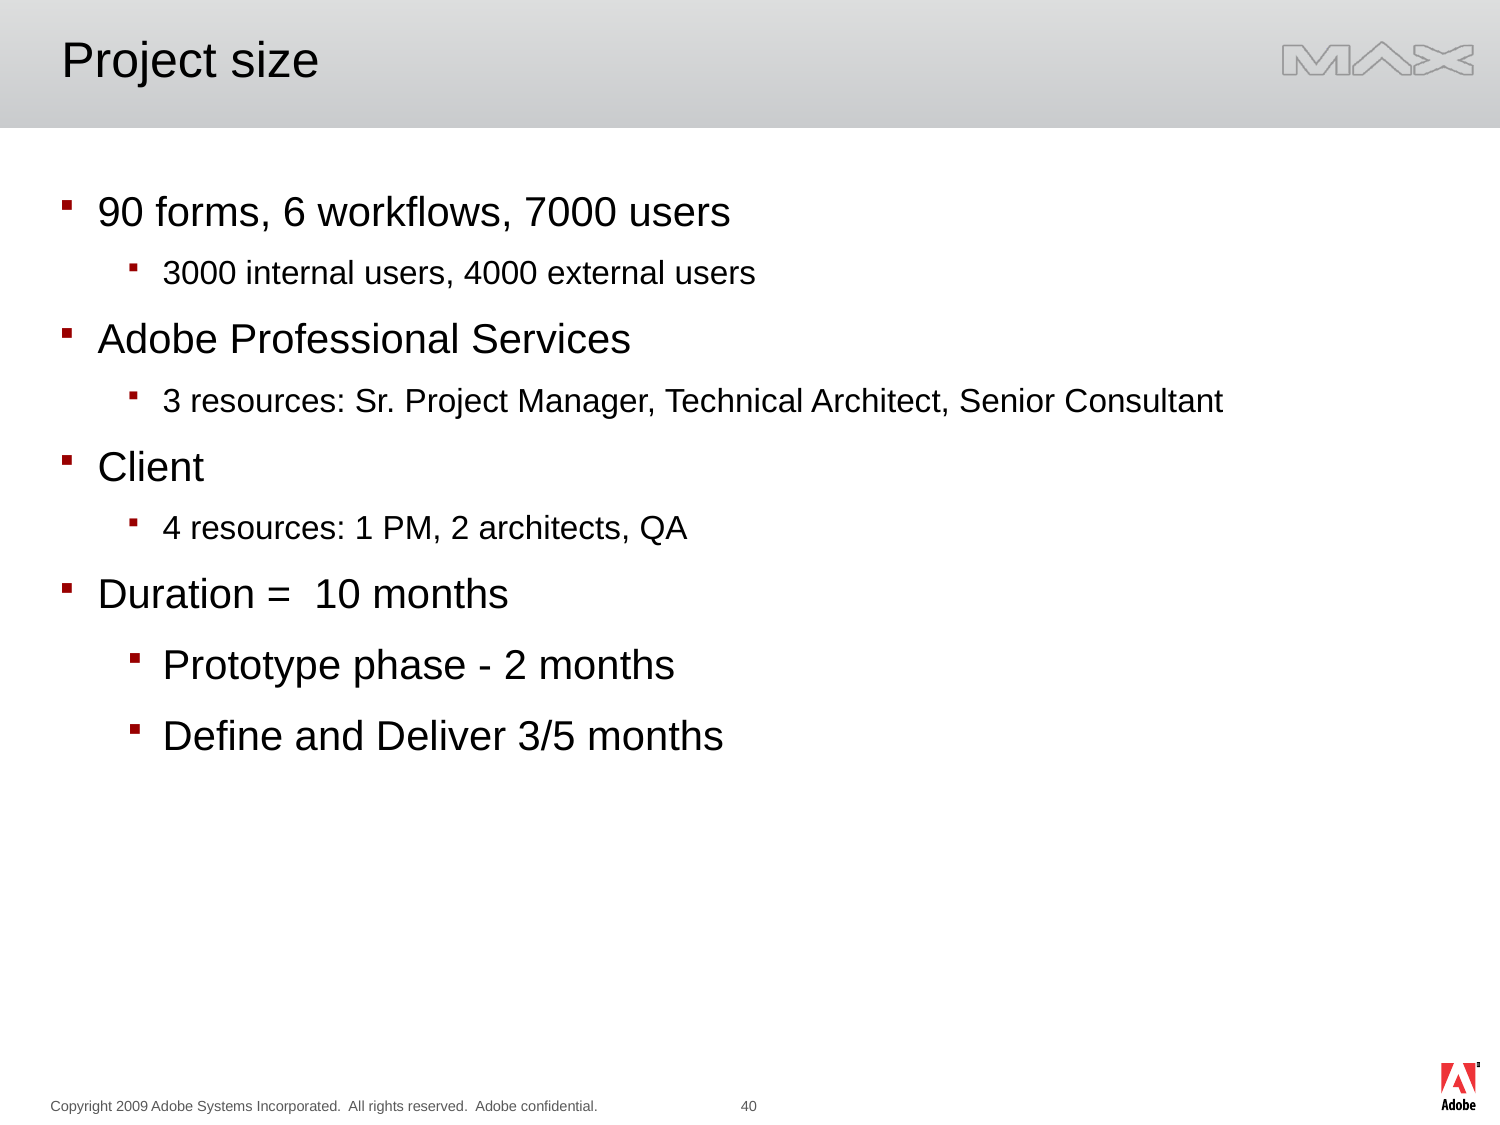

# Project size
90 forms, 6 workflows, 7000 users
3000 internal users, 4000 external users
Adobe Professional Services
3 resources: Sr. Project Manager, Technical Architect, Senior Consultant
Client
4 resources: 1 PM, 2 architects, QA
Duration =  10 months
Prototype phase - 2 months
Define and Deliver 3/5 months